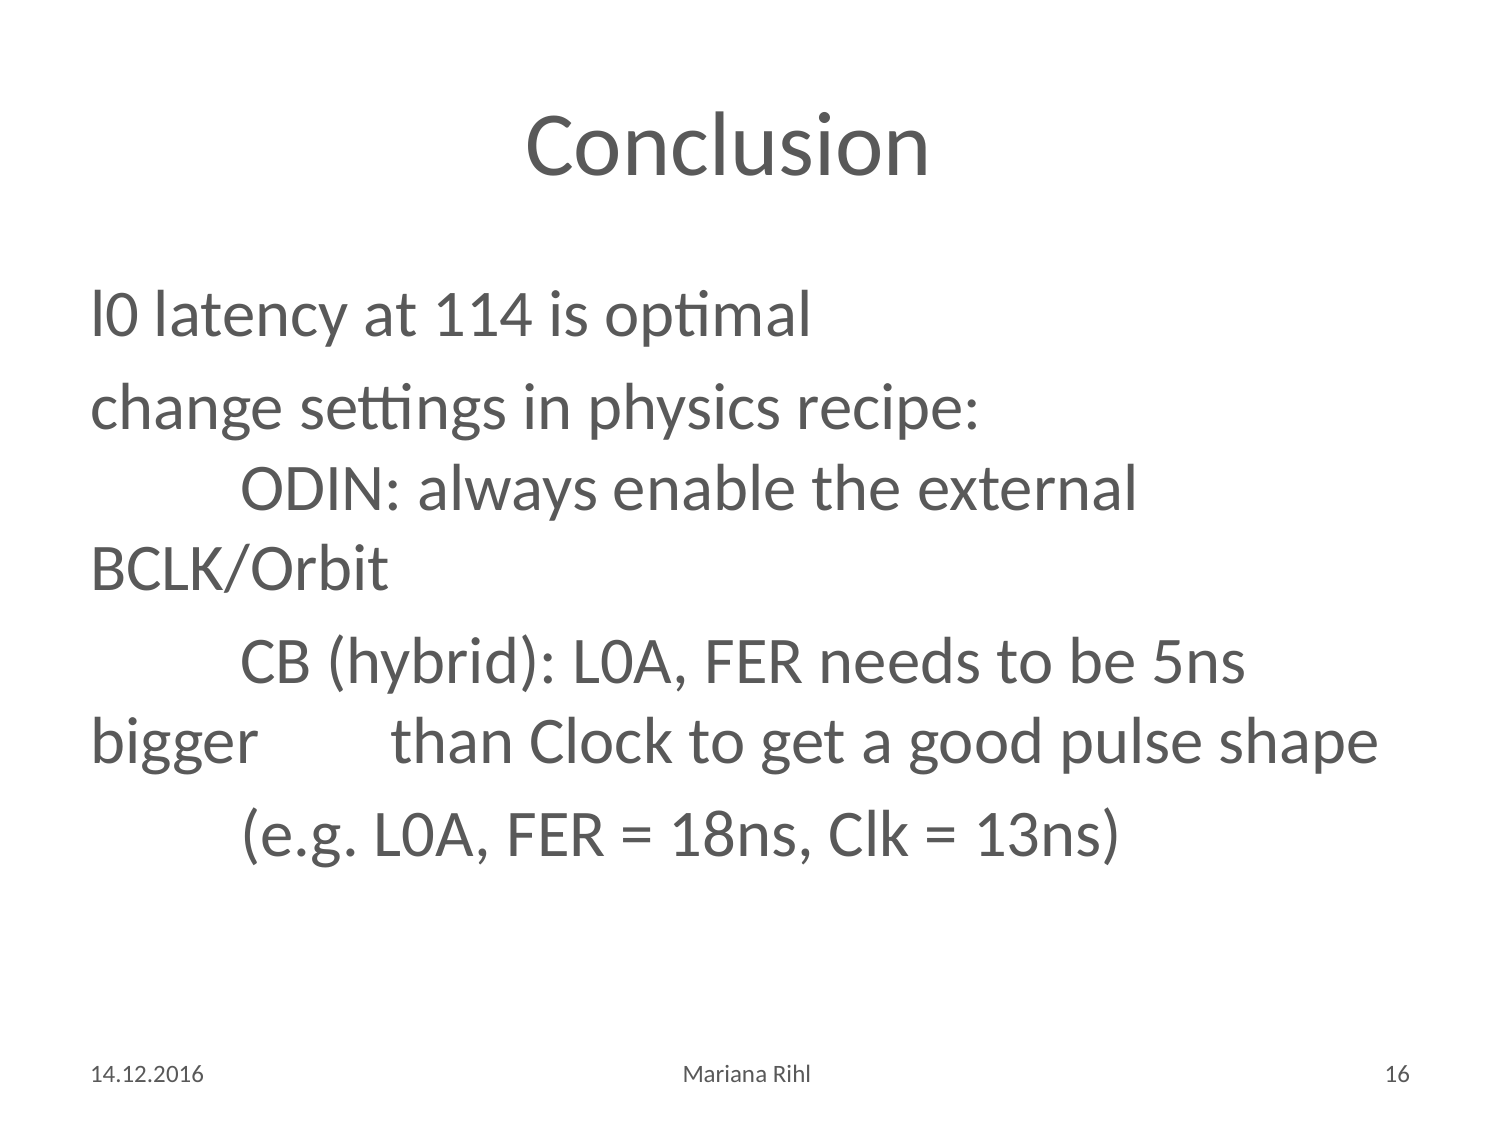

# Conclusion
l0 latency at 114 is optimal
change settings in physics recipe:
	ODIN: always enable the external BCLK/Orbit
	CB (hybrid): L0A, FER needs to be 5ns bigger 	than Clock to get a good pulse shape
	(e.g. L0A, FER = 18ns, Clk = 13ns)
14.12.2016
Mariana Rihl
16